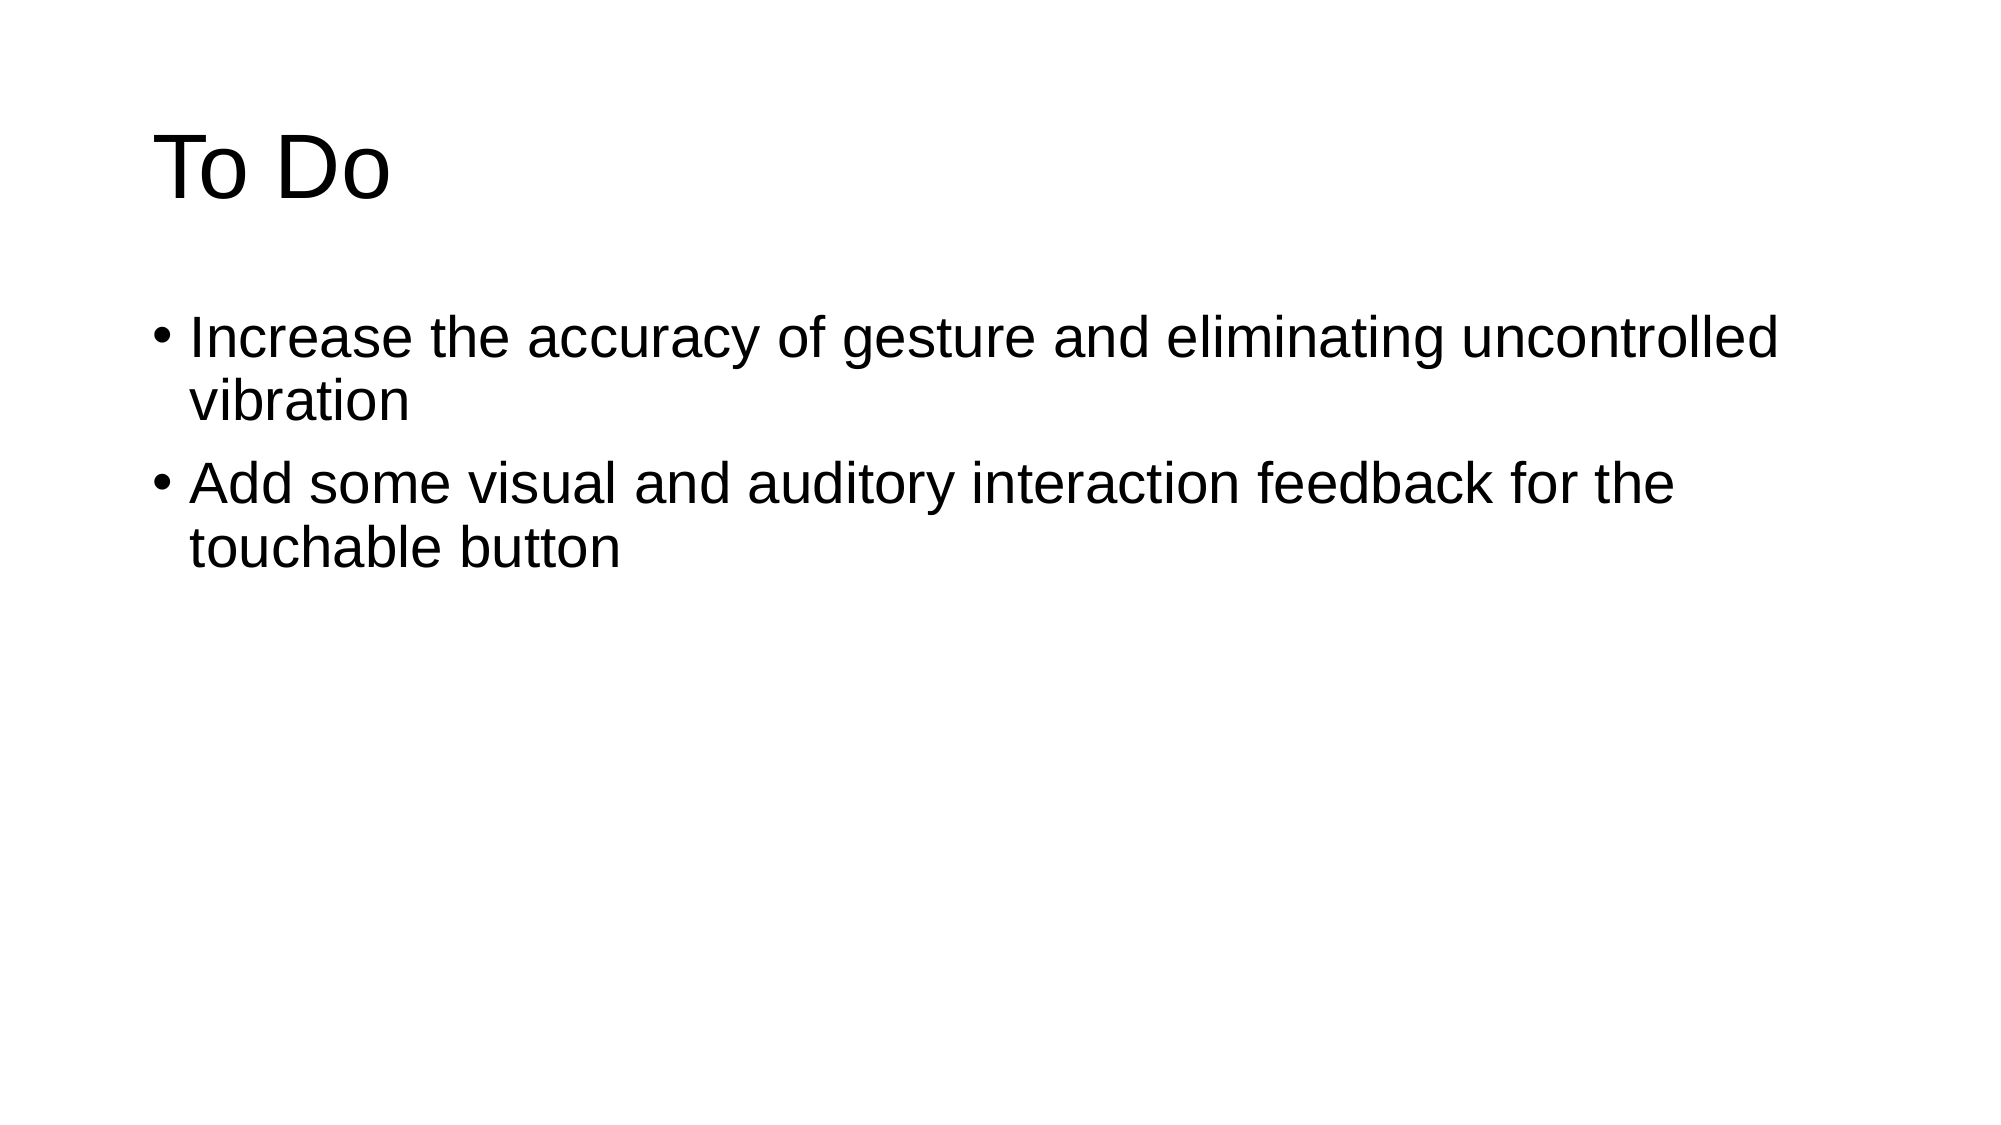

# To Do
Increase the accuracy of gesture and eliminating uncontrolled vibration
Add some visual and auditory interaction feedback for the touchable button